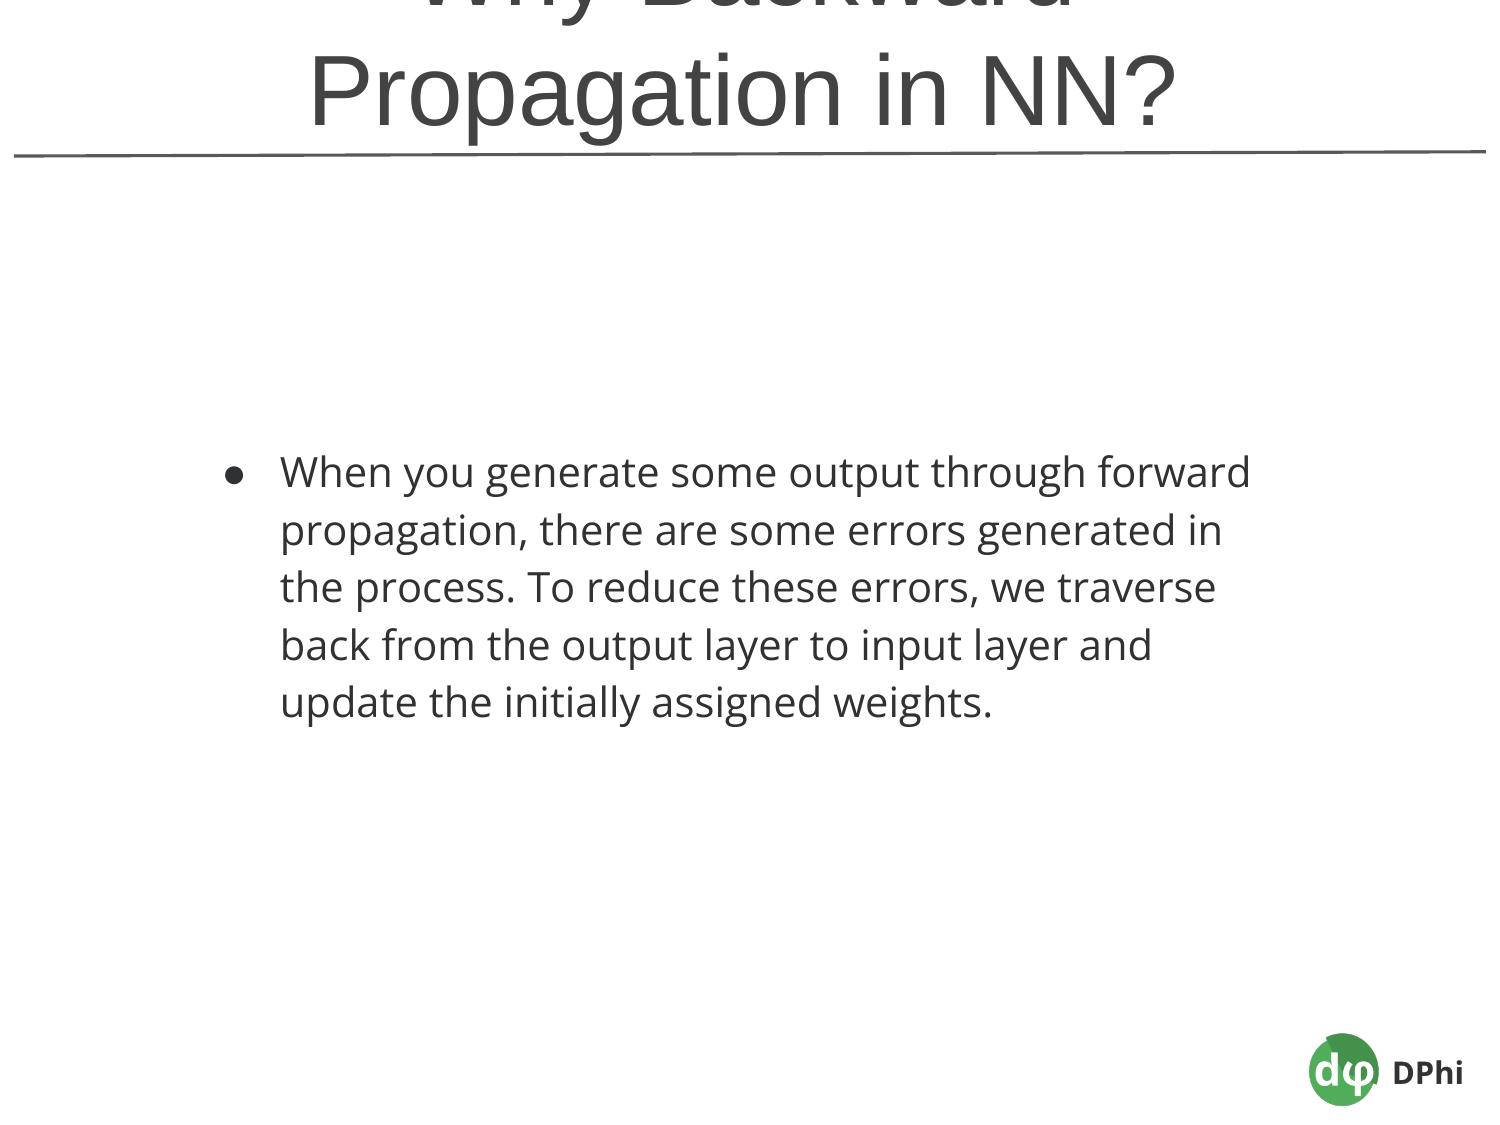

Why Backward Propagation in NN?
When you generate some output through forward propagation, there are some errors generated in the process. To reduce these errors, we traverse back from the output layer to input layer and update the initially assigned weights.